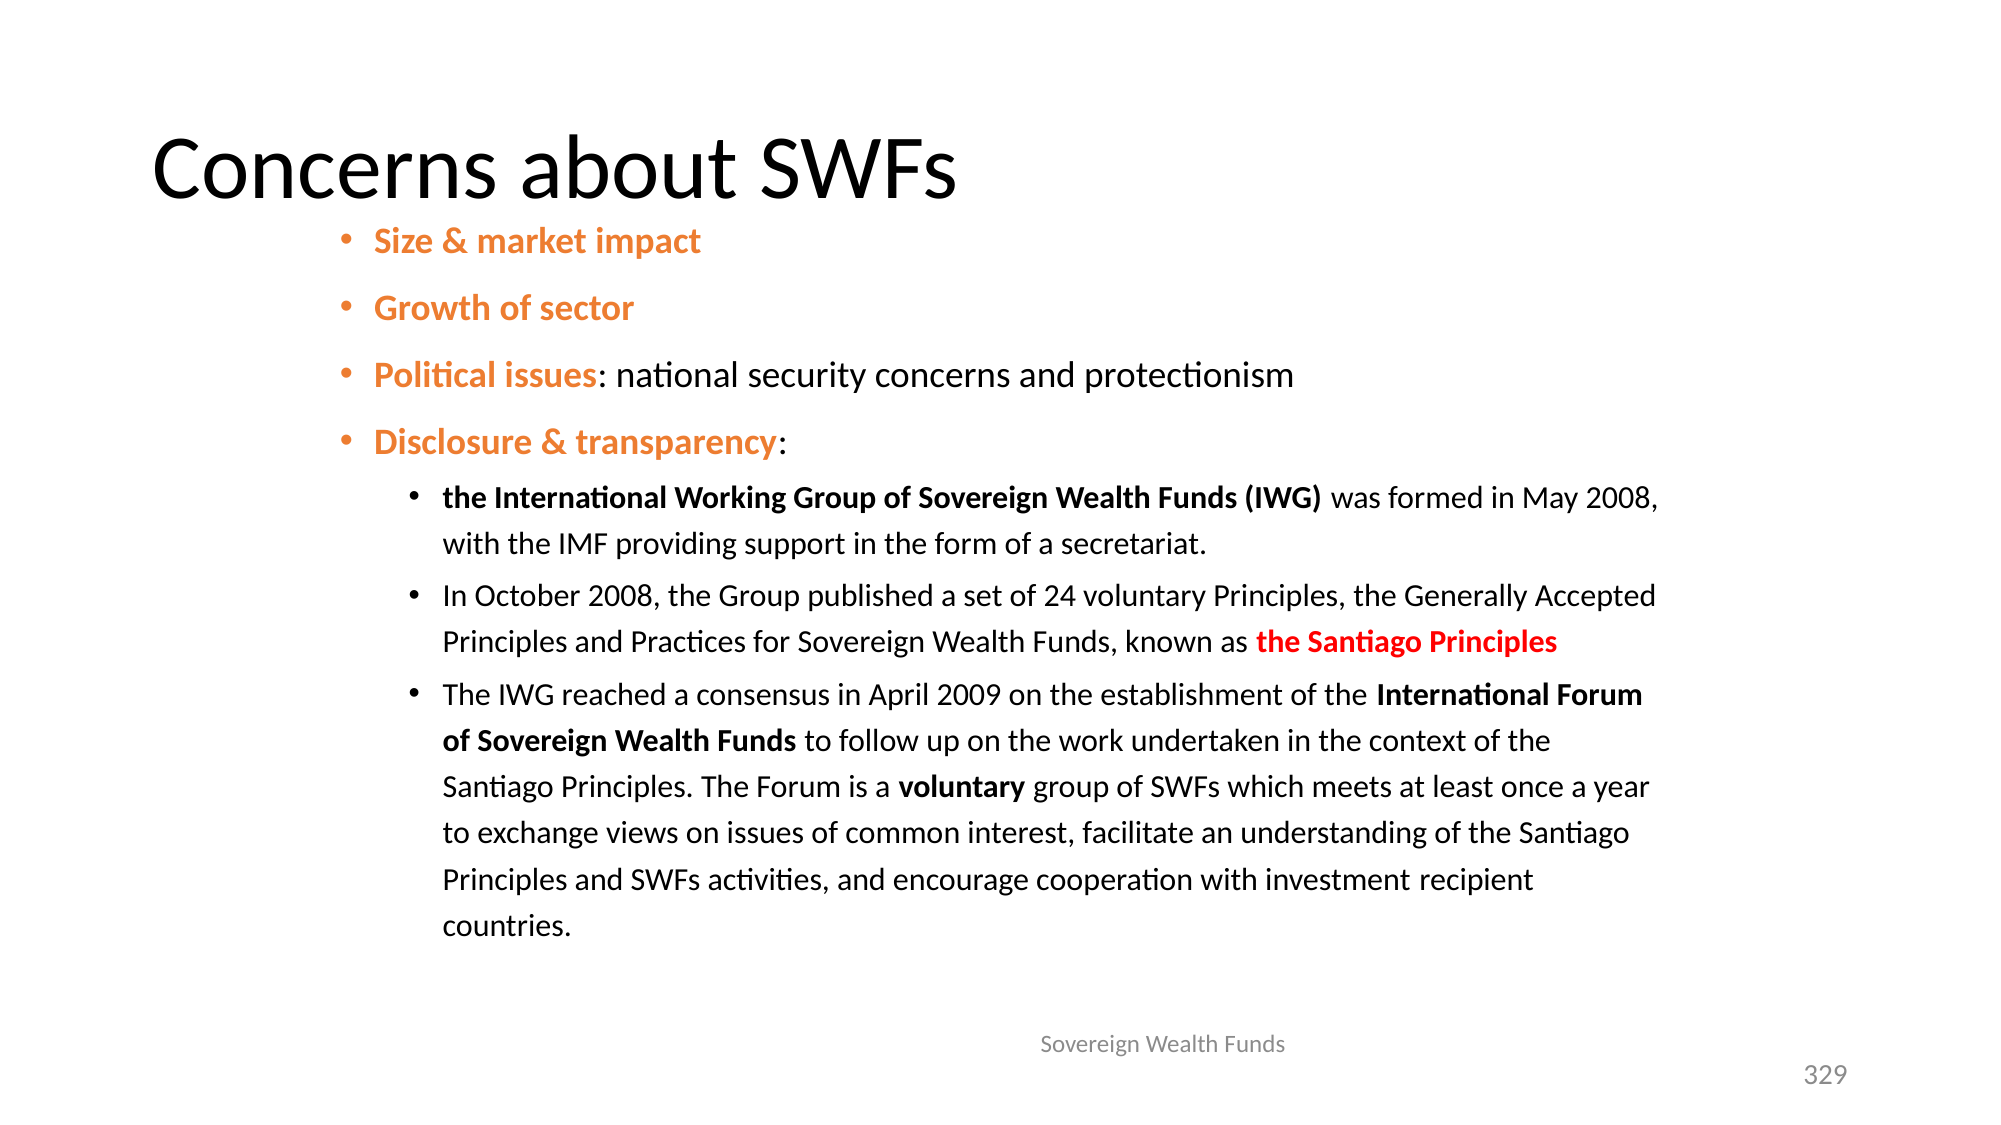

# Concerns about SWFs
Size & market impact
Growth of sector
Political issues: national security concerns and protectionism
Disclosure & transparency:
the International Working Group of Sovereign Wealth Funds (IWG) was formed in May 2008, with the IMF providing support in the form of a secretariat.
In October 2008, the Group published a set of 24 voluntary Principles, the Generally Accepted Principles and Practices for Sovereign Wealth Funds, known as the Santiago Principles
The IWG reached a consensus in April 2009 on the establishment of the International Forum of Sovereign Wealth Funds to follow up on the work undertaken in the context of the Santiago Principles. The Forum is a voluntary group of SWFs which meets at least once a year to exchange views on issues of common interest, facilitate an understanding of the Santiago Principles and SWFs activities, and encourage cooperation with investment recipient countries.
Sovereign Wealth Funds
329